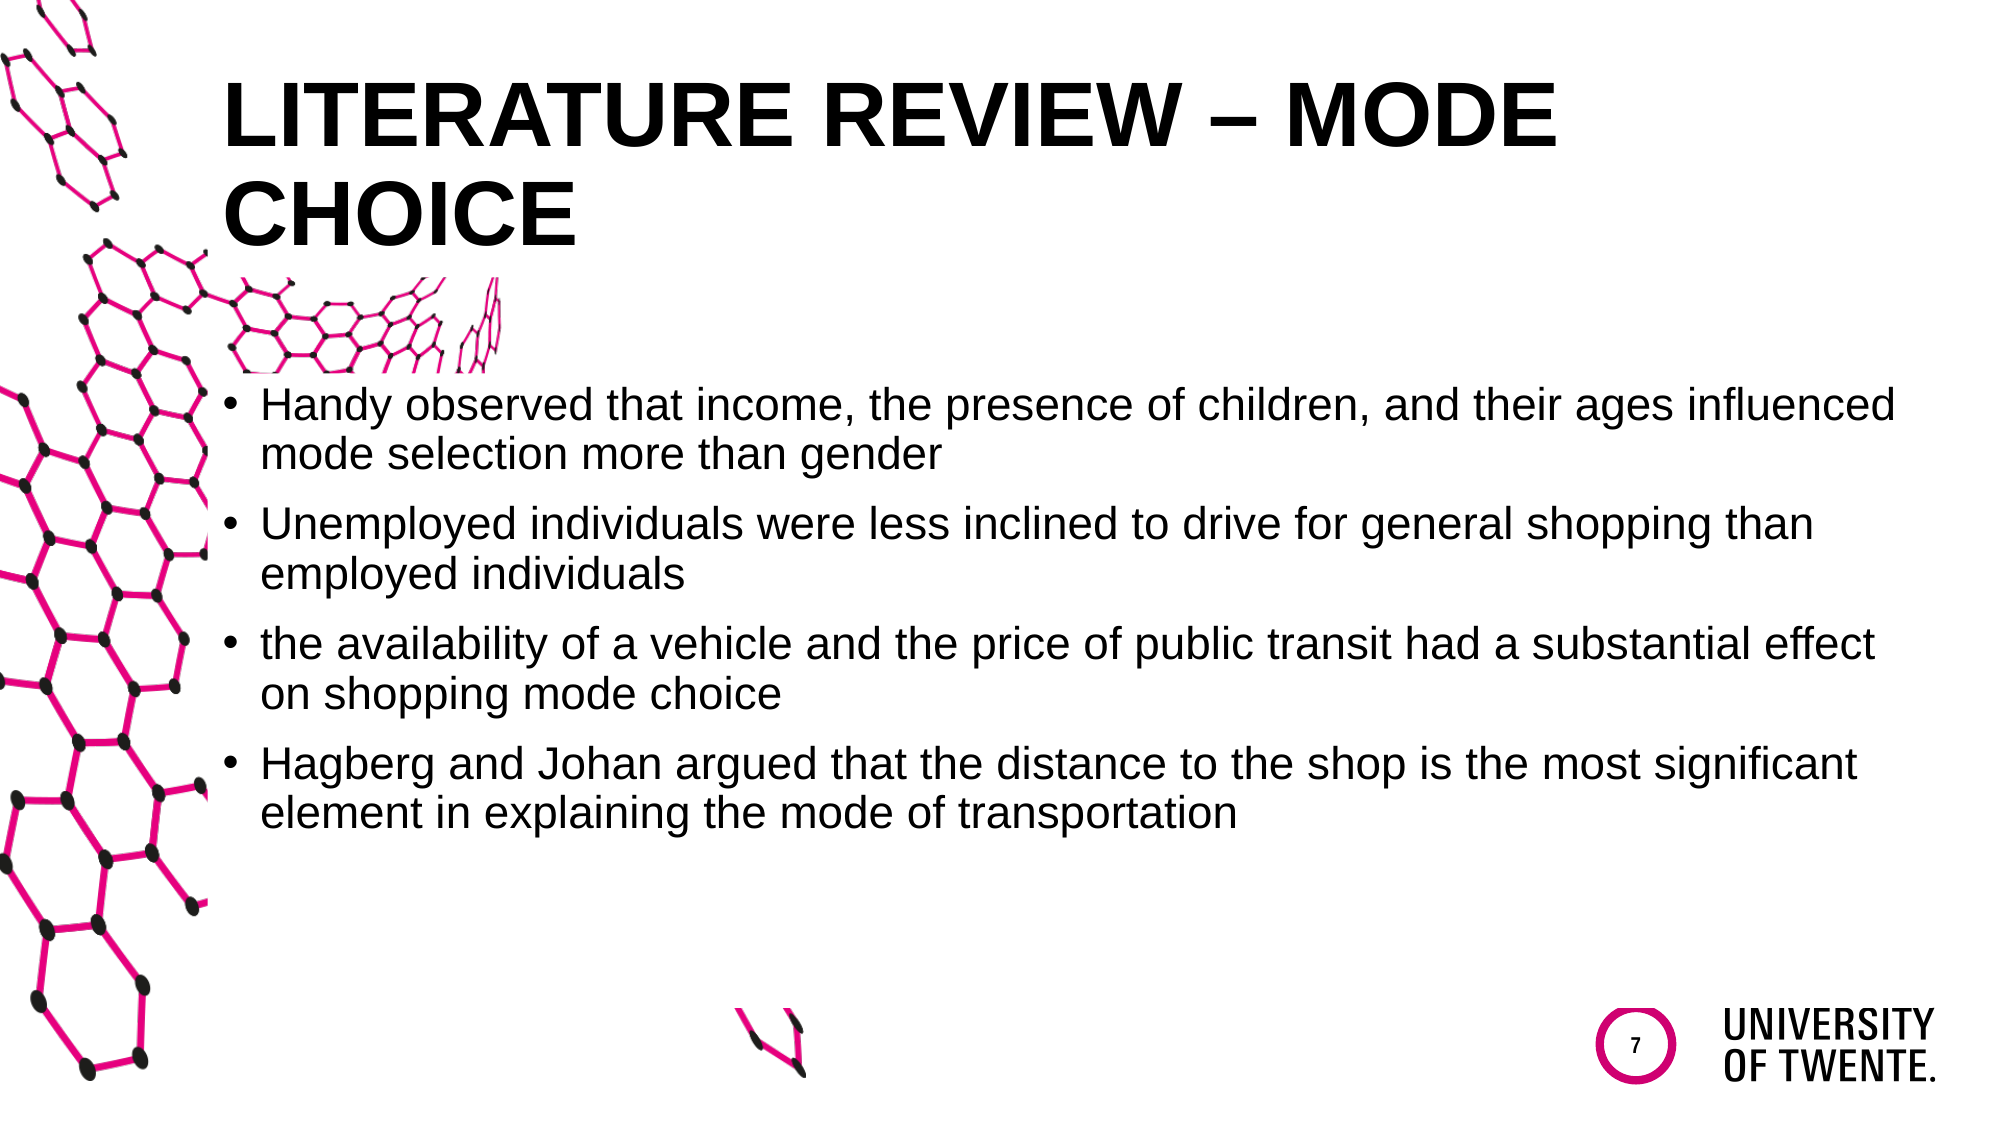

# Literature review – mode choice
Handy observed that income, the presence of children, and their ages influenced mode selection more than gender
Unemployed individuals were less inclined to drive for general shopping than employed individuals
the availability of a vehicle and the price of public transit had a substantial effect on shopping mode choice
Hagberg and Johan argued that the distance to the shop is the most significant element in explaining the mode of transportation
7